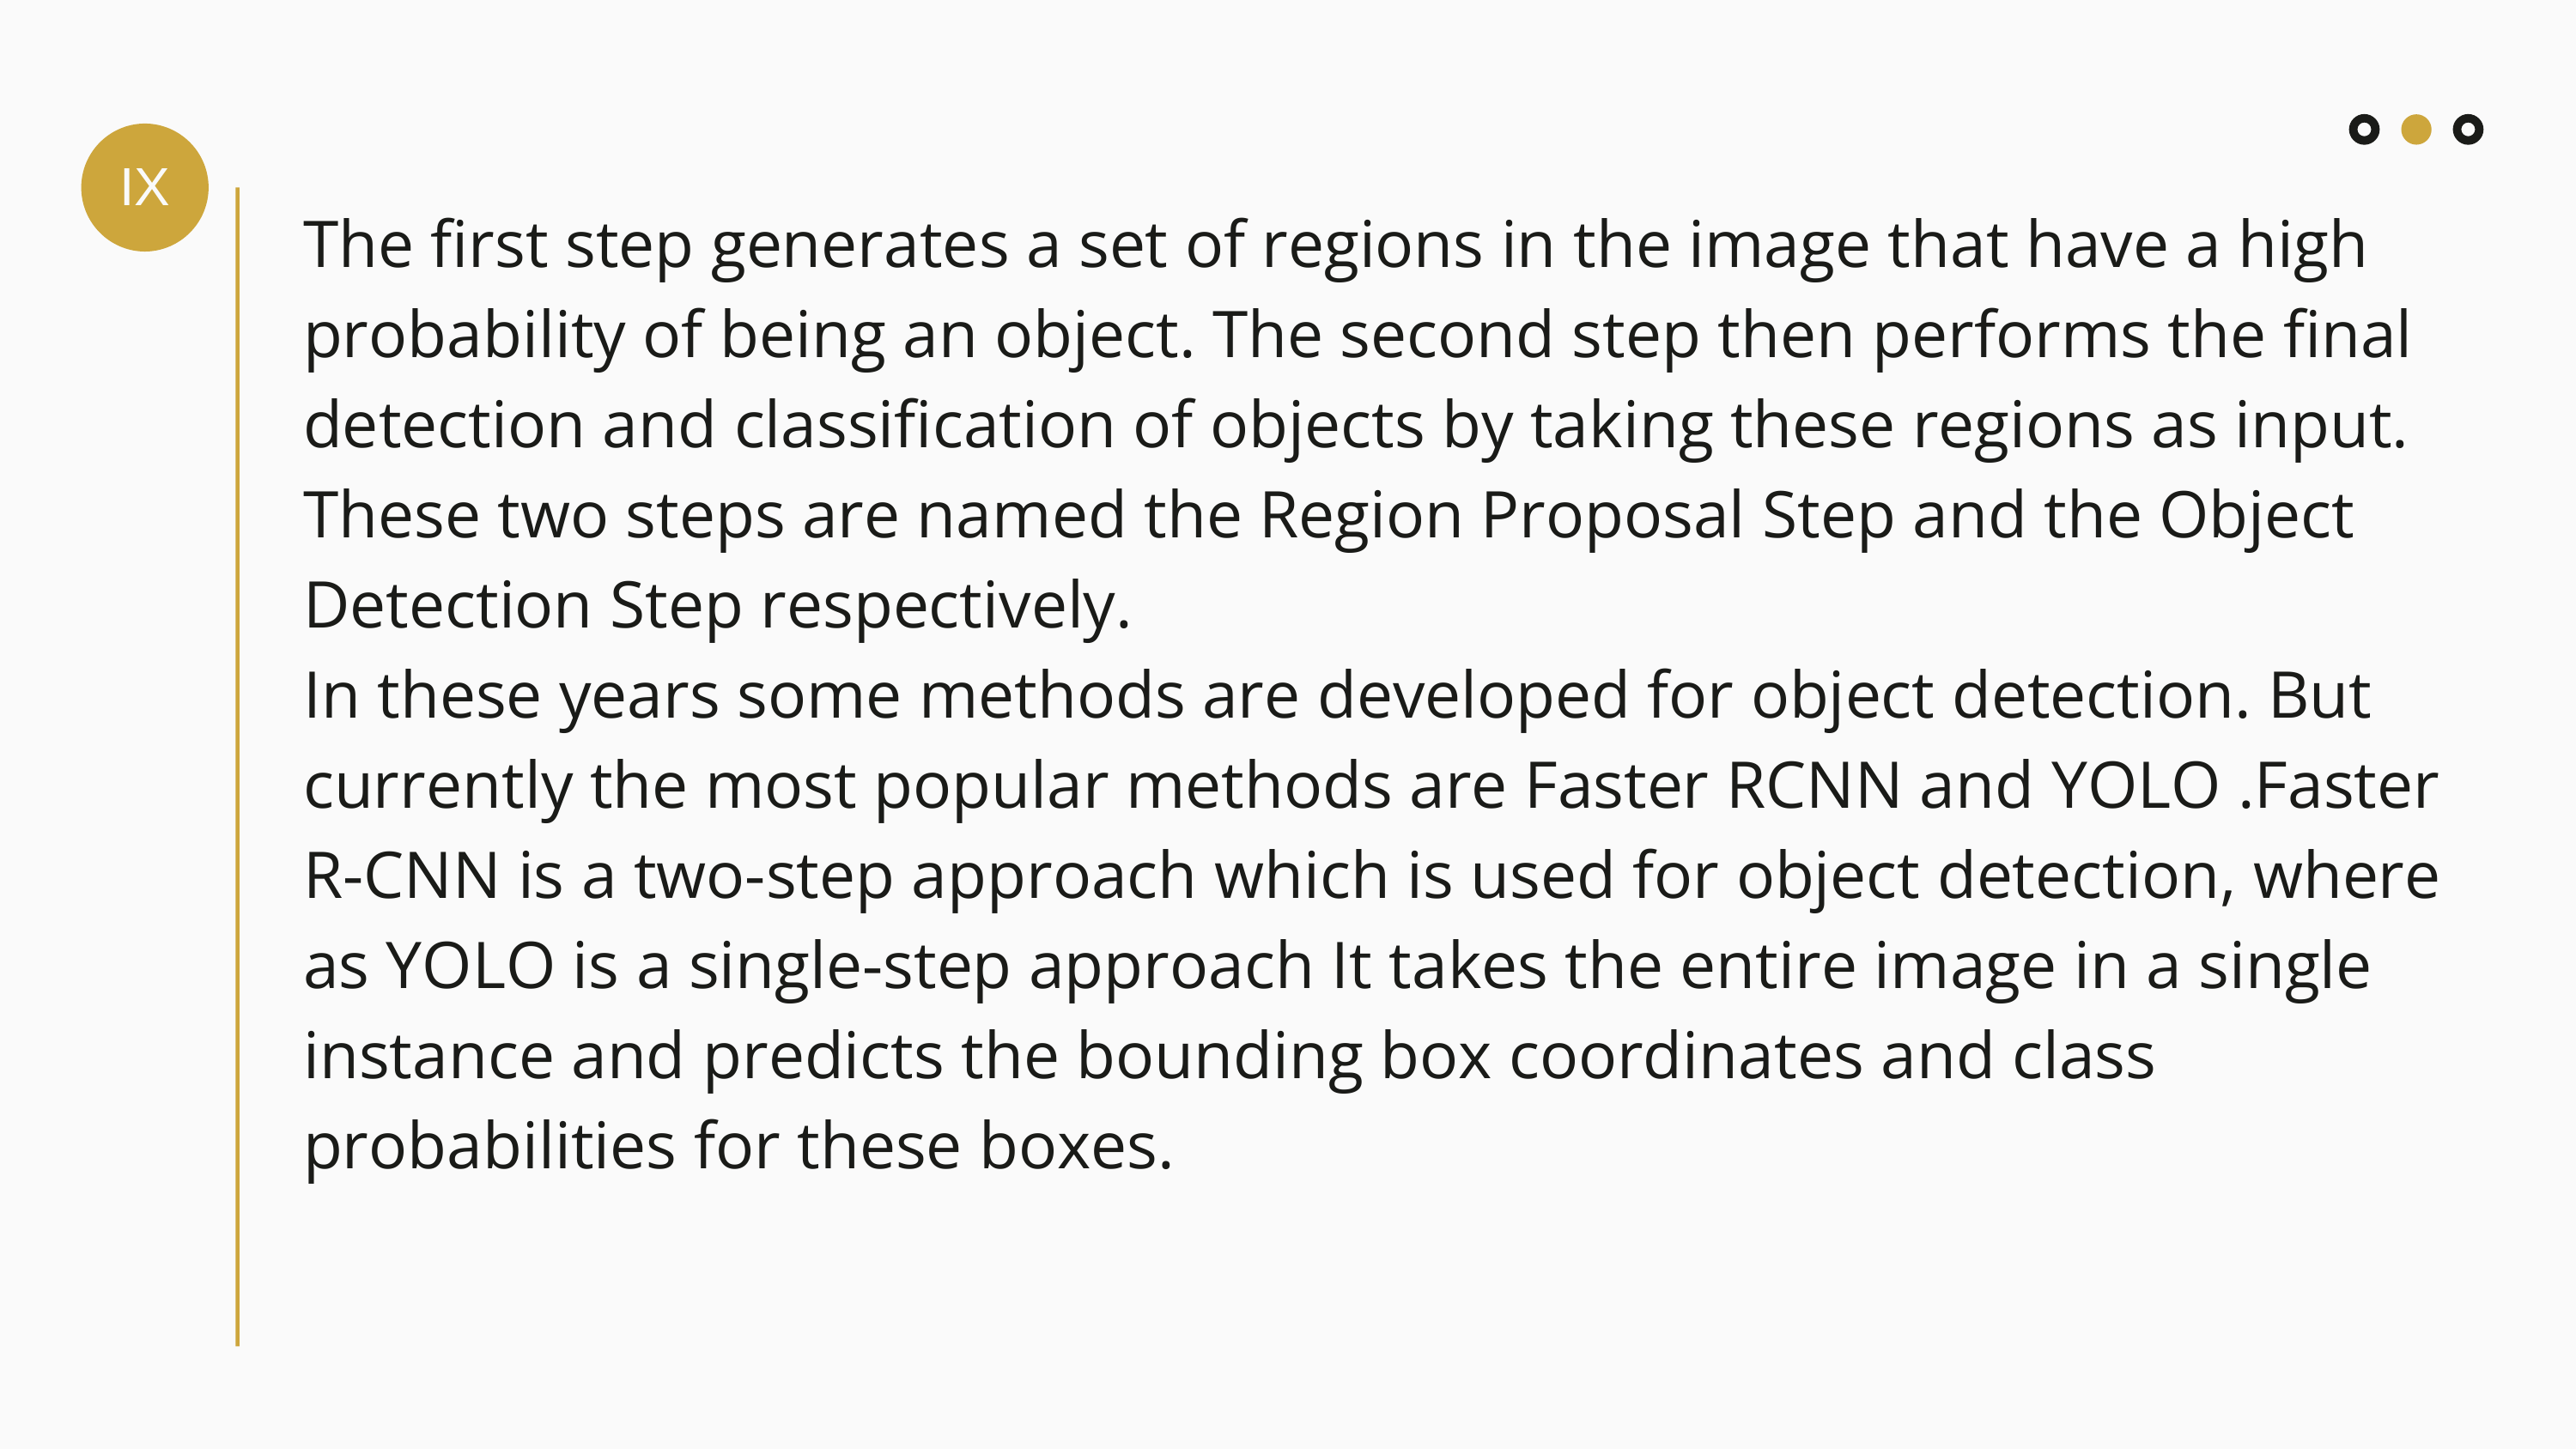

IX

The first step generates a set of regions in the image that have a high probability of being an object. The second step then performs the final detection and classification of objects by taking these regions as input. These two steps are named the Region Proposal Step and the Object Detection Step respectively.
In these years some methods are developed for object detection. But currently the most popular methods are Faster RCNN and YOLO .Faster R-CNN is a two-step approach which is used for object detection, where as YOLO is a single-step approach It takes the entire image in a single instance and predicts the bounding box coordinates and class probabilities for these boxes.